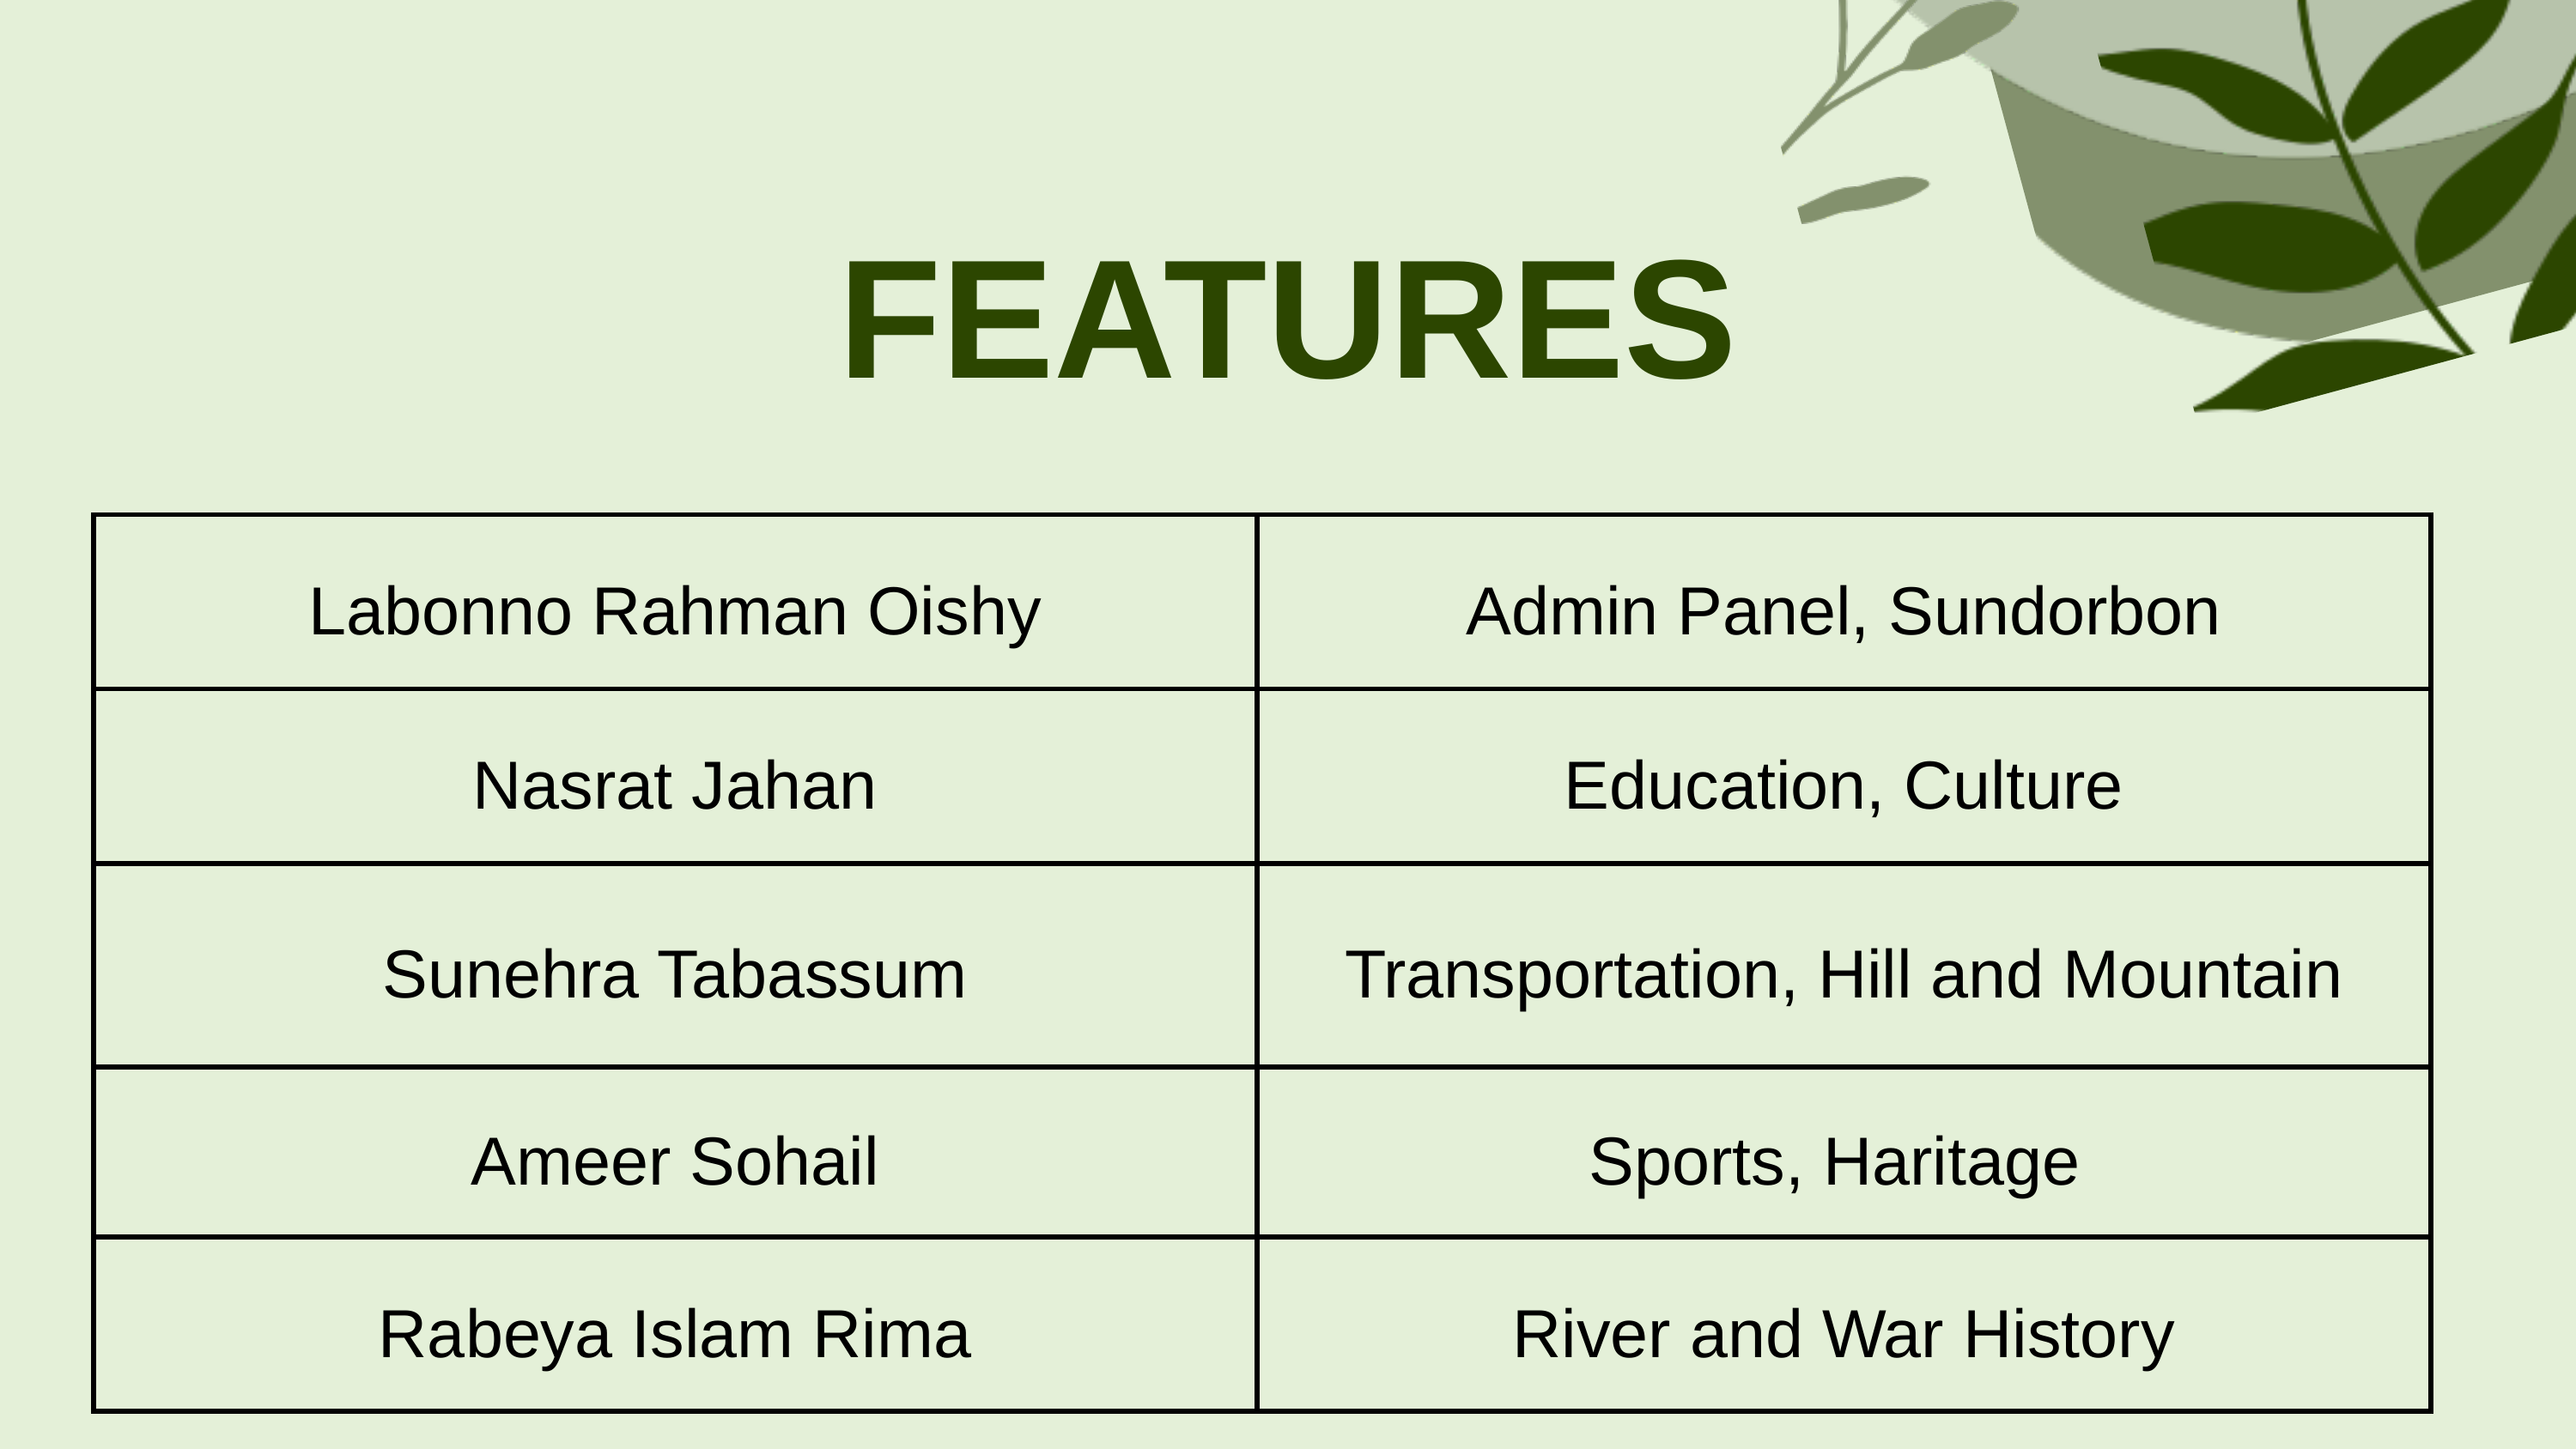

FEATURES
| Labonno Rahman Oishy | Admin Panel, Sundorbon |
| --- | --- |
| Nasrat Jahan | Education, Culture |
| Sunehra Tabassum | Transportation, Hill and Mountain |
| Ameer Sohail | Sports, Haritage |
| Rabeya Islam Rima | River and War History |